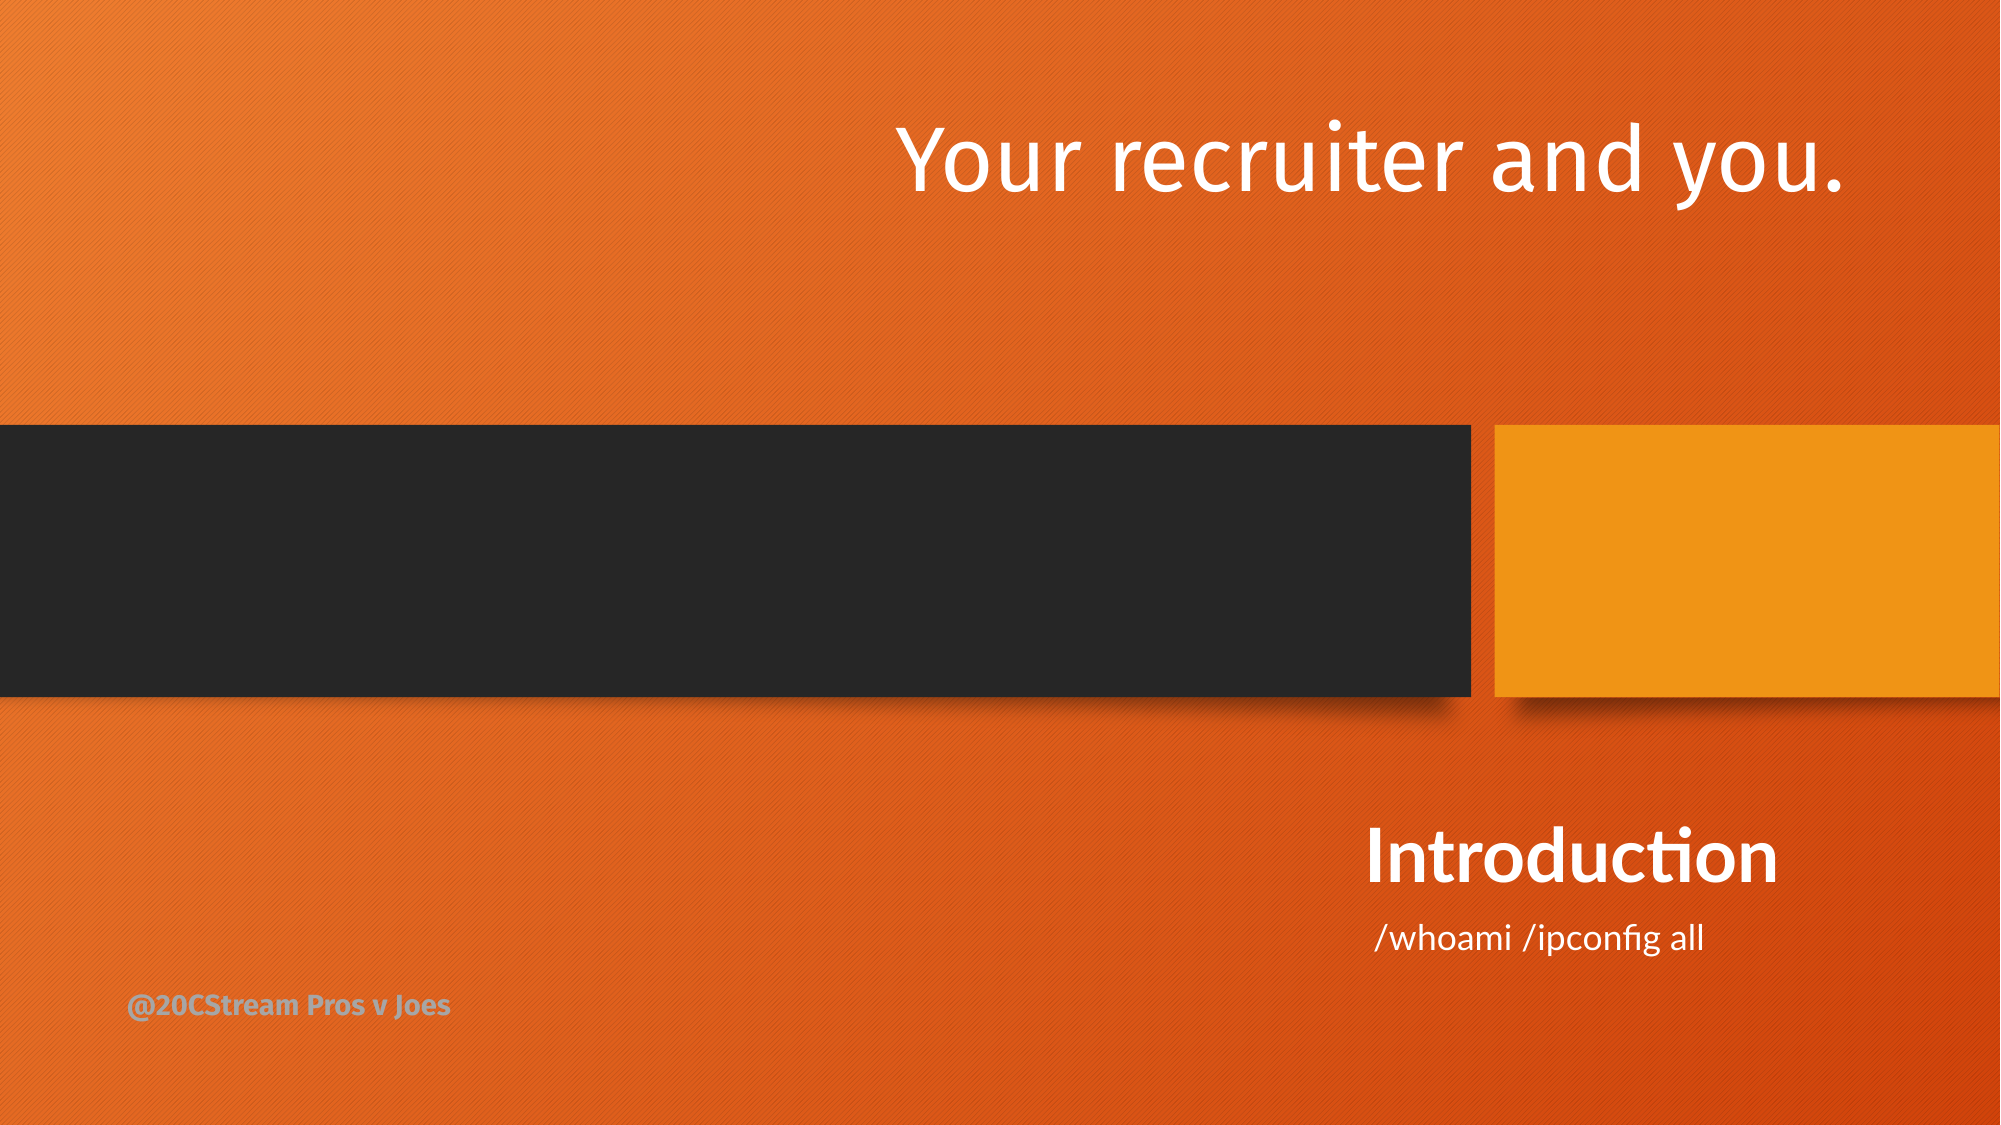

# Your recruiter and you.
Introduction
 /whoami /ipconfig all
@20CStream Pros v Joes